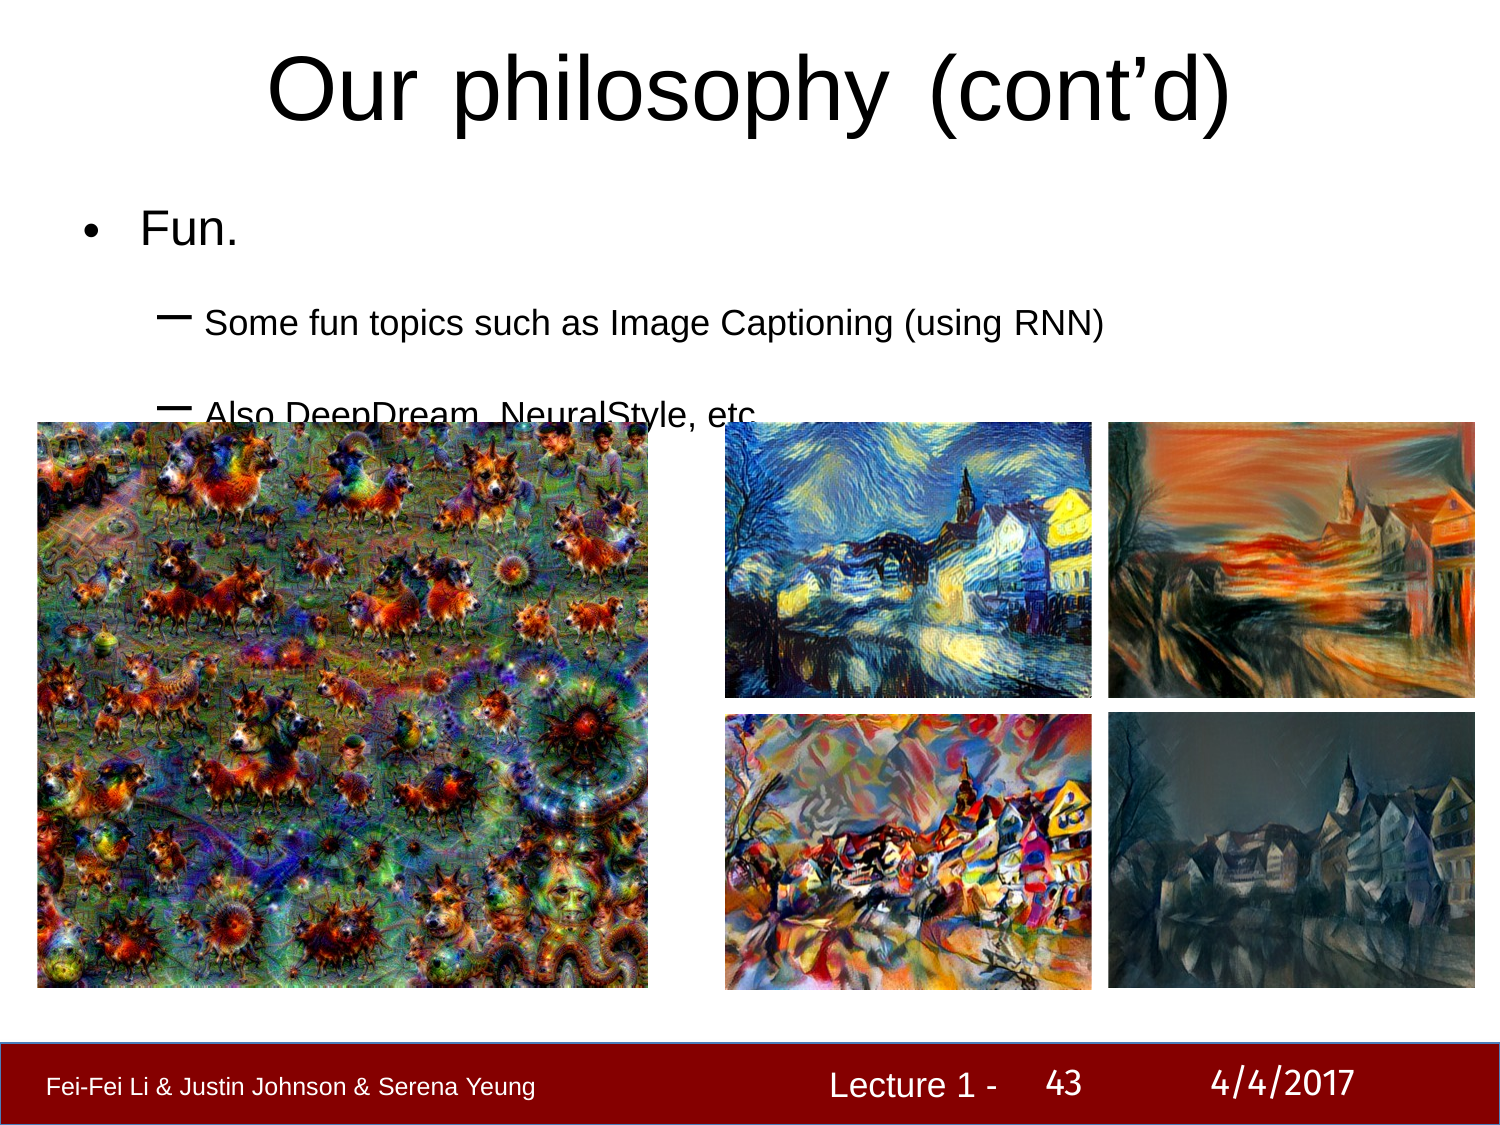

# Our	philosophy	(cont’d)
Fun.
Some fun topics such as Image Captioning (using RNN)
Also DeepDream, NeuralStyle, etc.
•

43
4/4/2017
Lecture 1 -
Fei-Fei Li & Justin Johnson & Serena Yeung